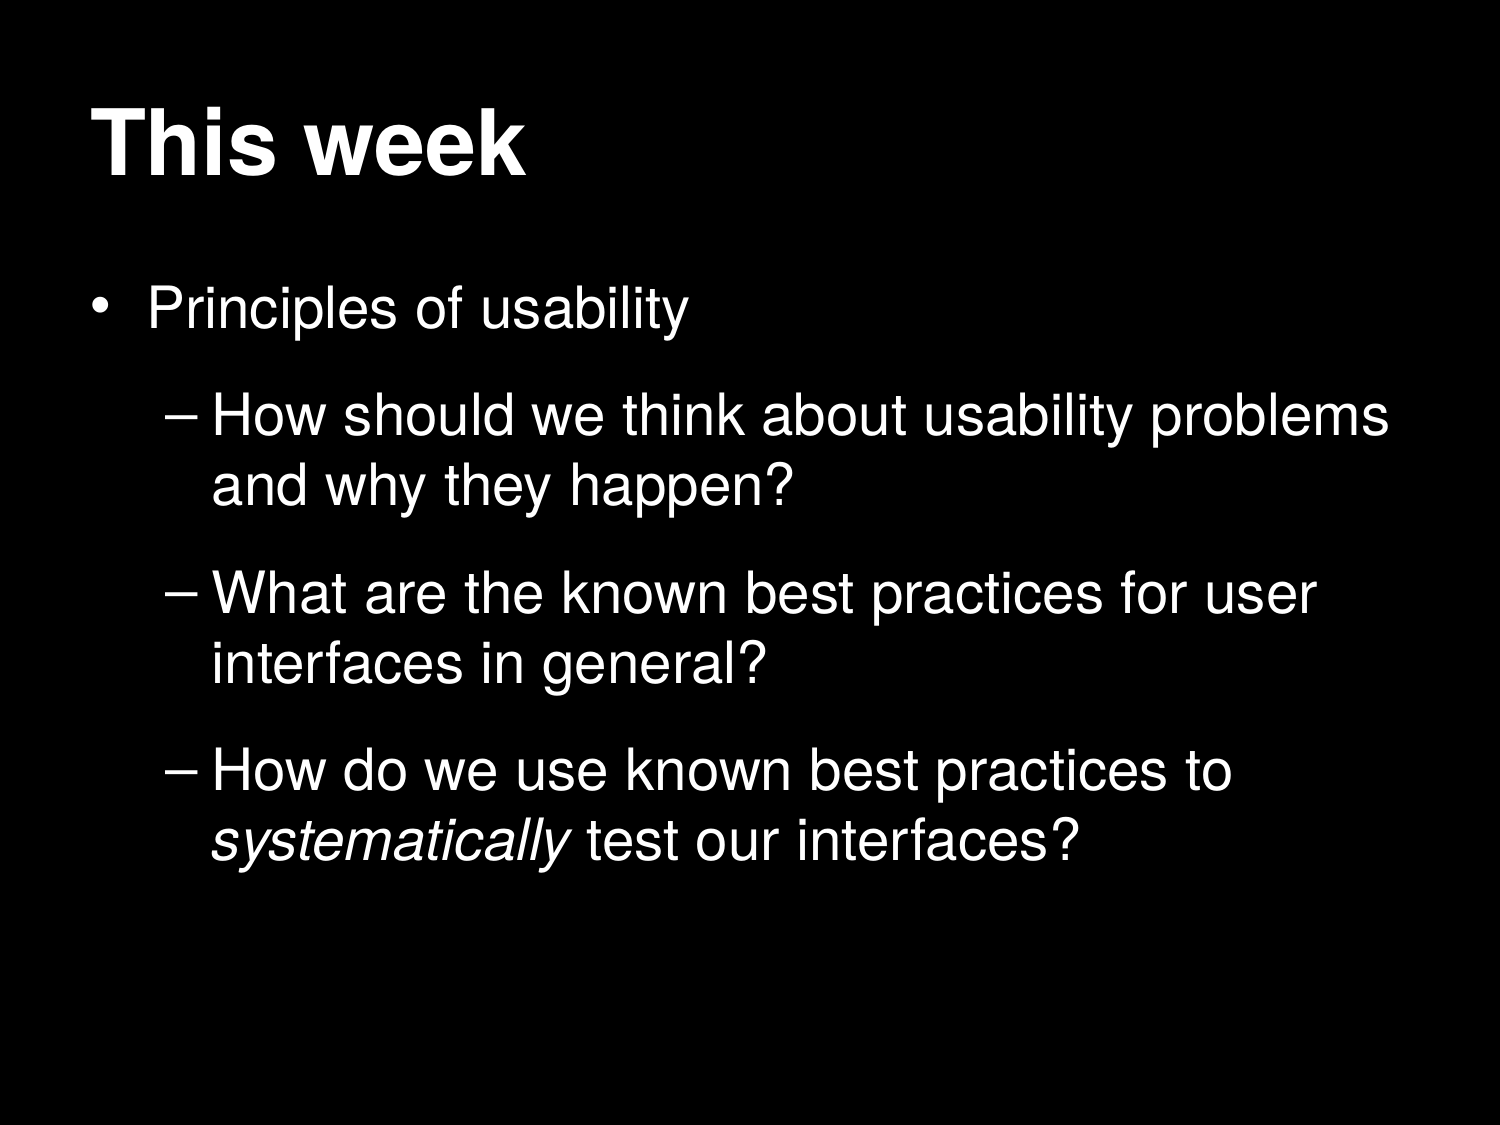

# This week
Principles of usability
How should we think about usability problems and why they happen?
What are the known best practices for user interfaces in general?
How do we use known best practices to systematically test our interfaces?